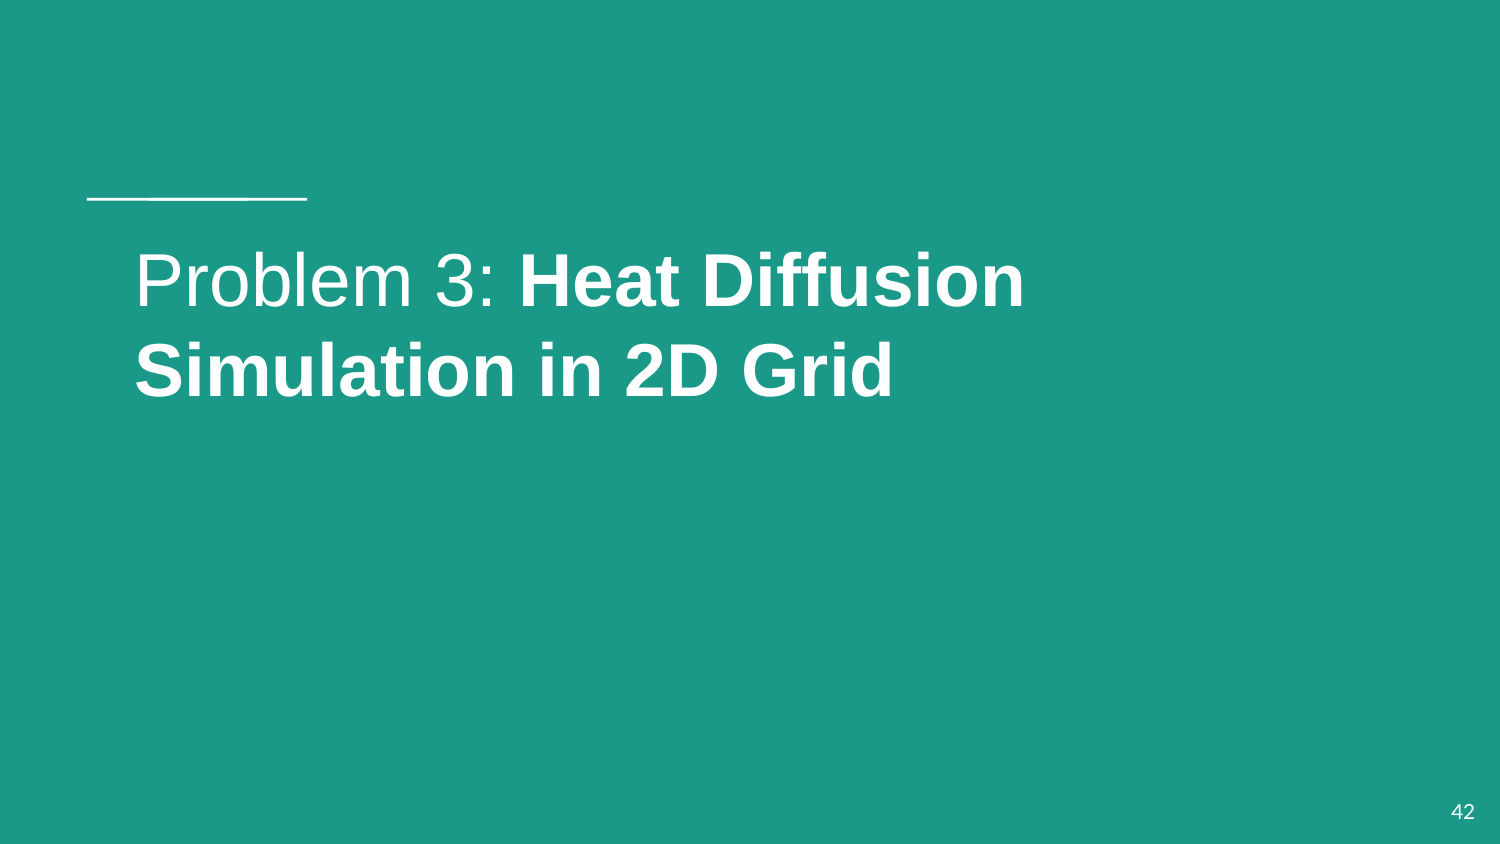

# Problem 3: Heat Diffusion Simulation in 2D Grid
42